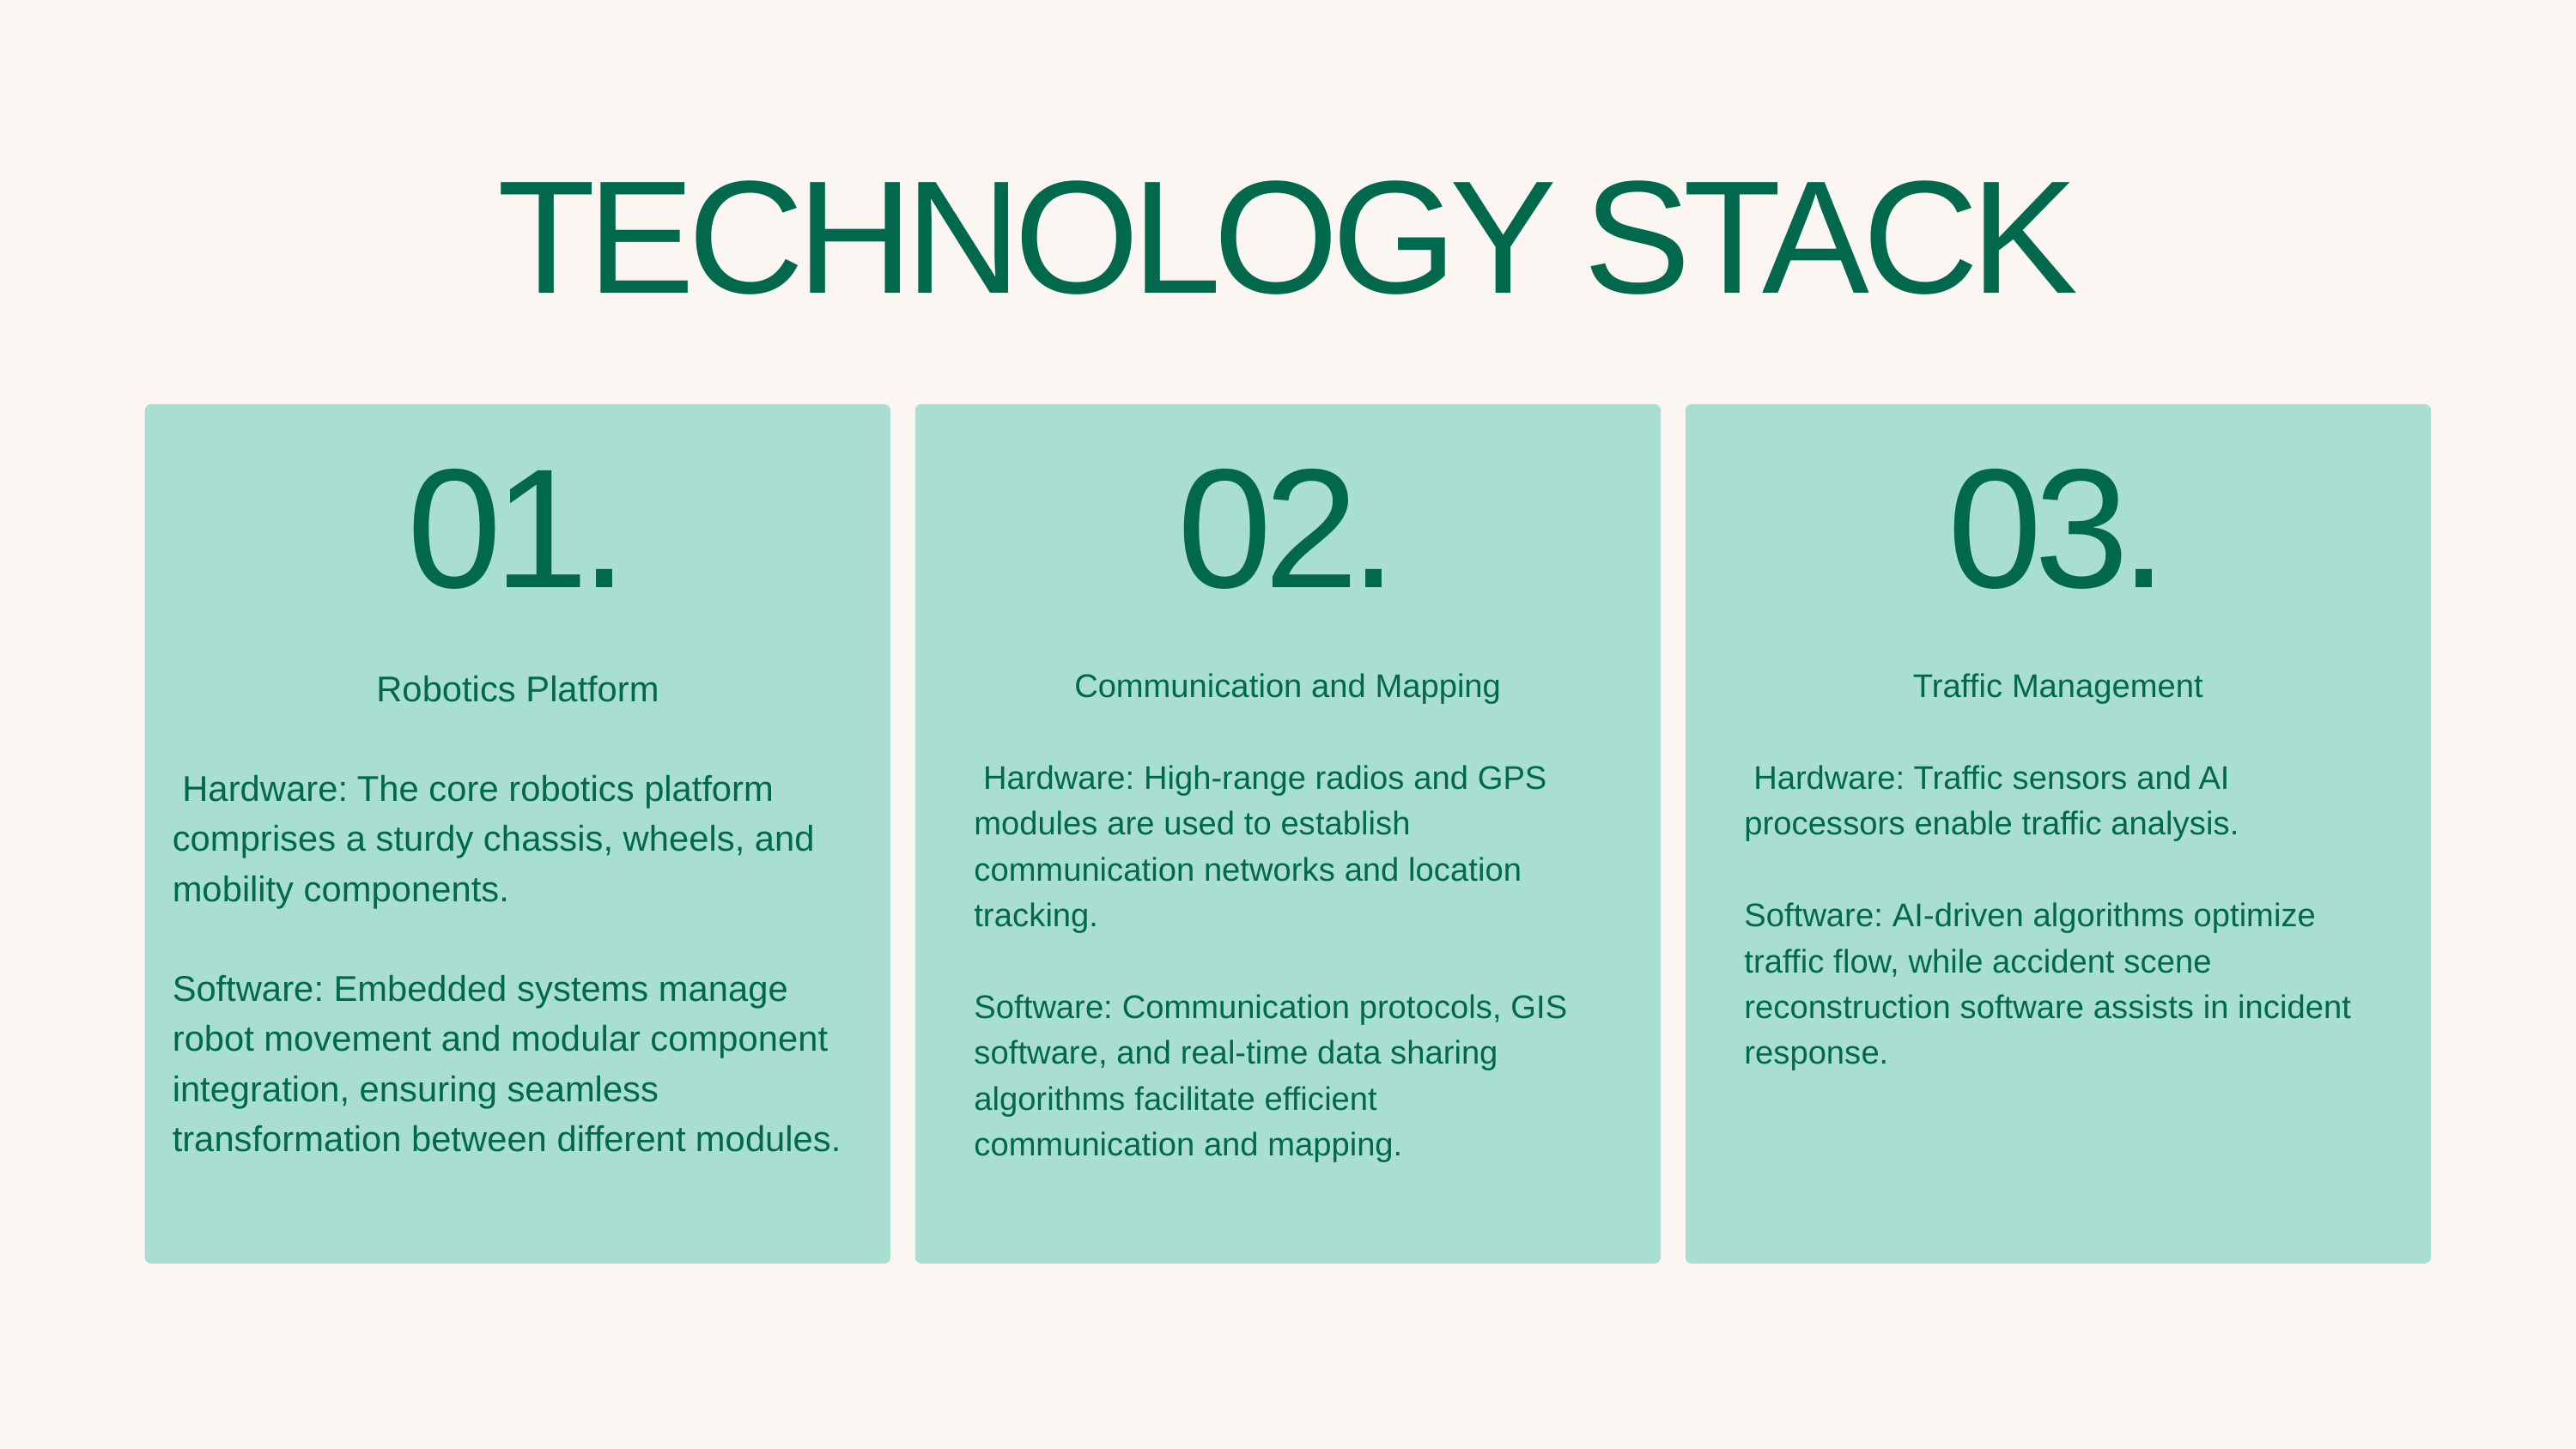

TECHNOLOGY STACK

01.
02.
03.
Robotics Platform

 Hardware: The core robotics platform comprises a sturdy chassis, wheels, and mobility components.

Software: Embedded systems manage robot movement and modular component integration, ensuring seamless transformation between different modules.
Communication and Mapping

 Hardware: High-range radios and GPS modules are used to establish communication networks and location tracking.

Software: Communication protocols, GIS software, and real-time data sharing algorithms facilitate efficient communication and mapping.
Traffic Management

 Hardware: Traffic sensors and AI processors enable traffic analysis.

Software: AI-driven algorithms optimize traffic flow, while accident scene reconstruction software assists in incident response.